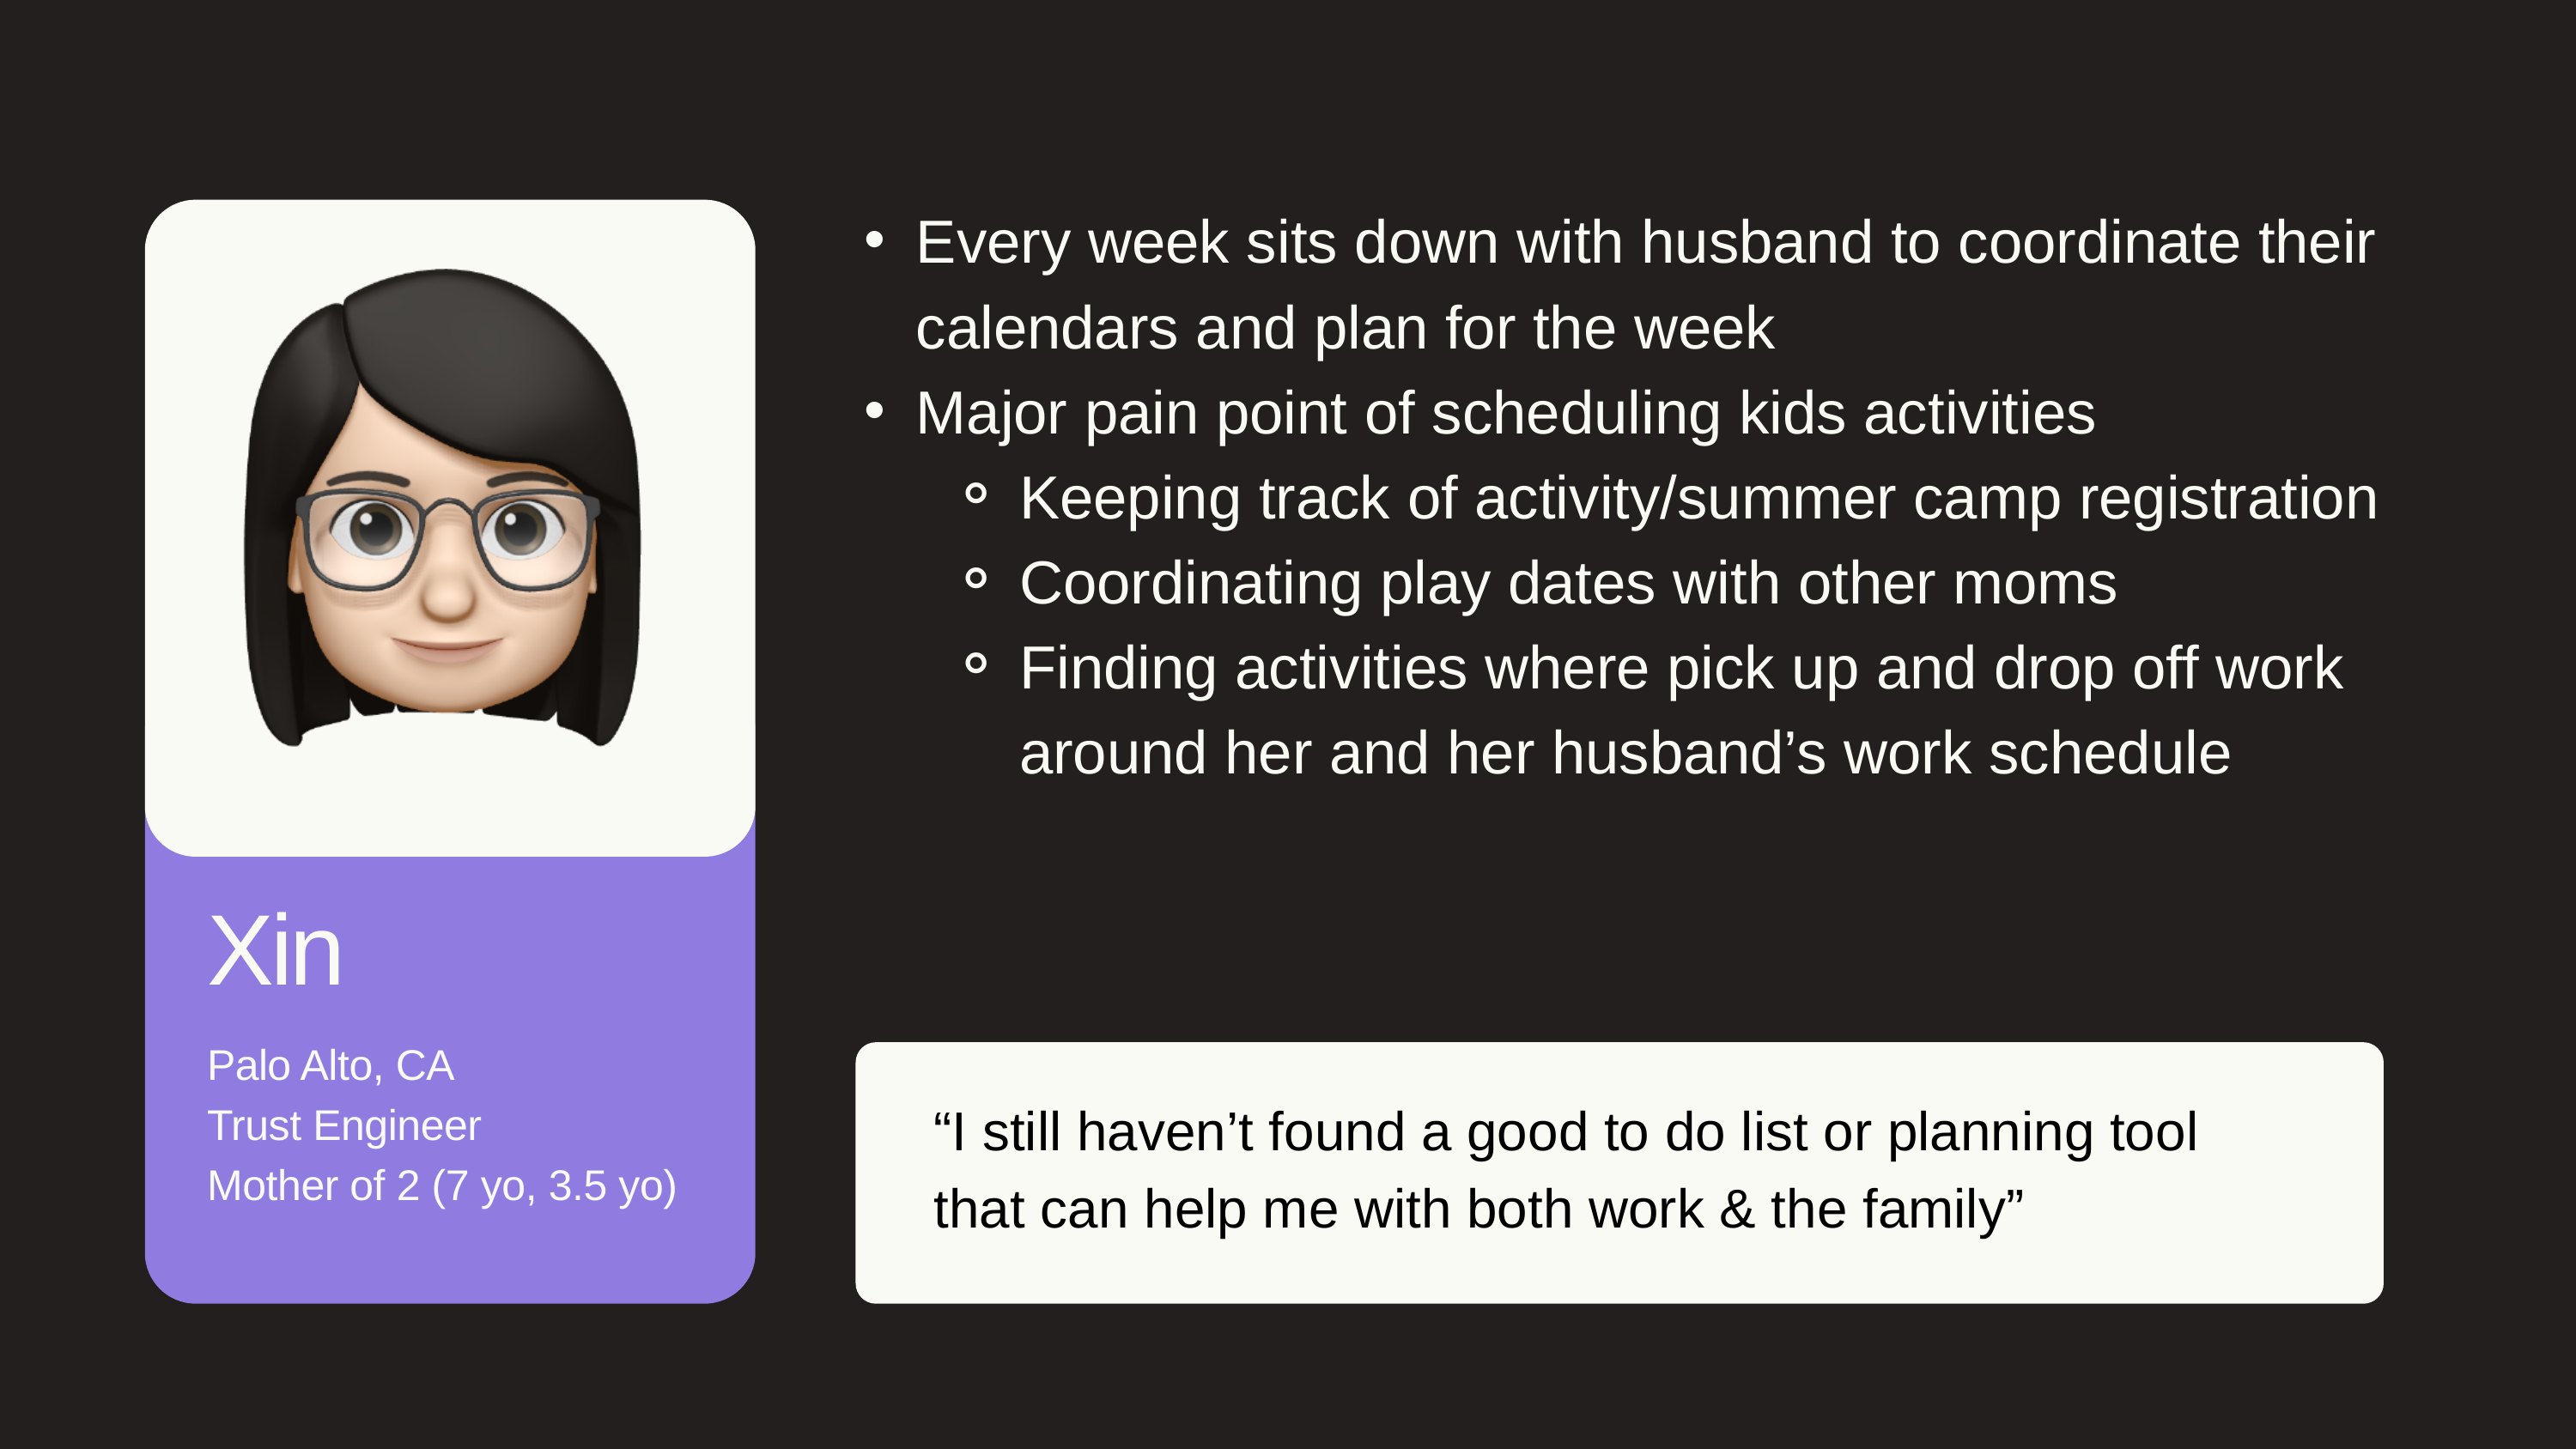

Every week sits down with husband to coordinate their calendars and plan for the week
Major pain point of scheduling kids activities
Keeping track of activity/summer camp registration
Coordinating play dates with other moms
Finding activities where pick up and drop off work around her and her husband’s work schedule

Description

Xin
Palo Alto, CA
Trust Engineer
Mother of 2 (7 yo, 3.5 yo)

“I still haven’t found a good to do list or planning tool that can help me with both work & the family”